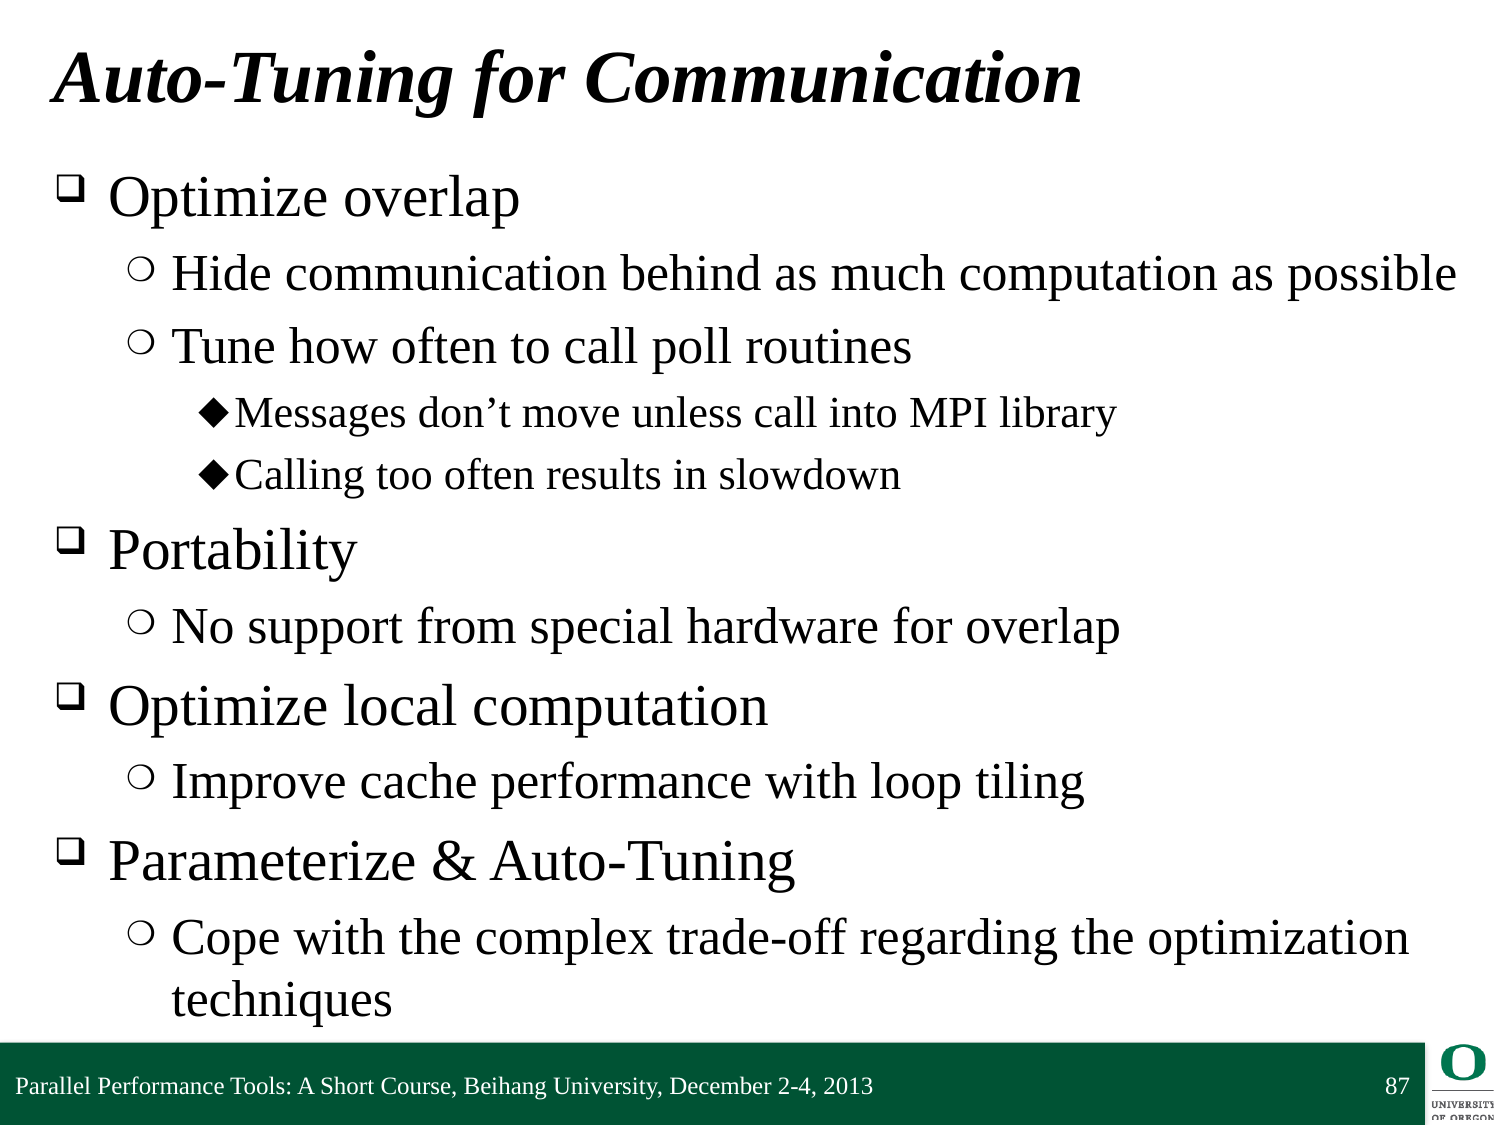

# Auto-Tuning for Communication
Optimize overlap
Hide communication behind as much computation as possible
Tune how often to call poll routines
Messages don’t move unless call into MPI library
Calling too often results in slowdown
Portability
No support from special hardware for overlap
Optimize local computation
Improve cache performance with loop tiling
Parameterize & Auto-Tuning
Cope with the complex trade-off regarding the optimization techniques
Parallel Performance Tools: A Short Course, Beihang University, December 2-4, 2013
87